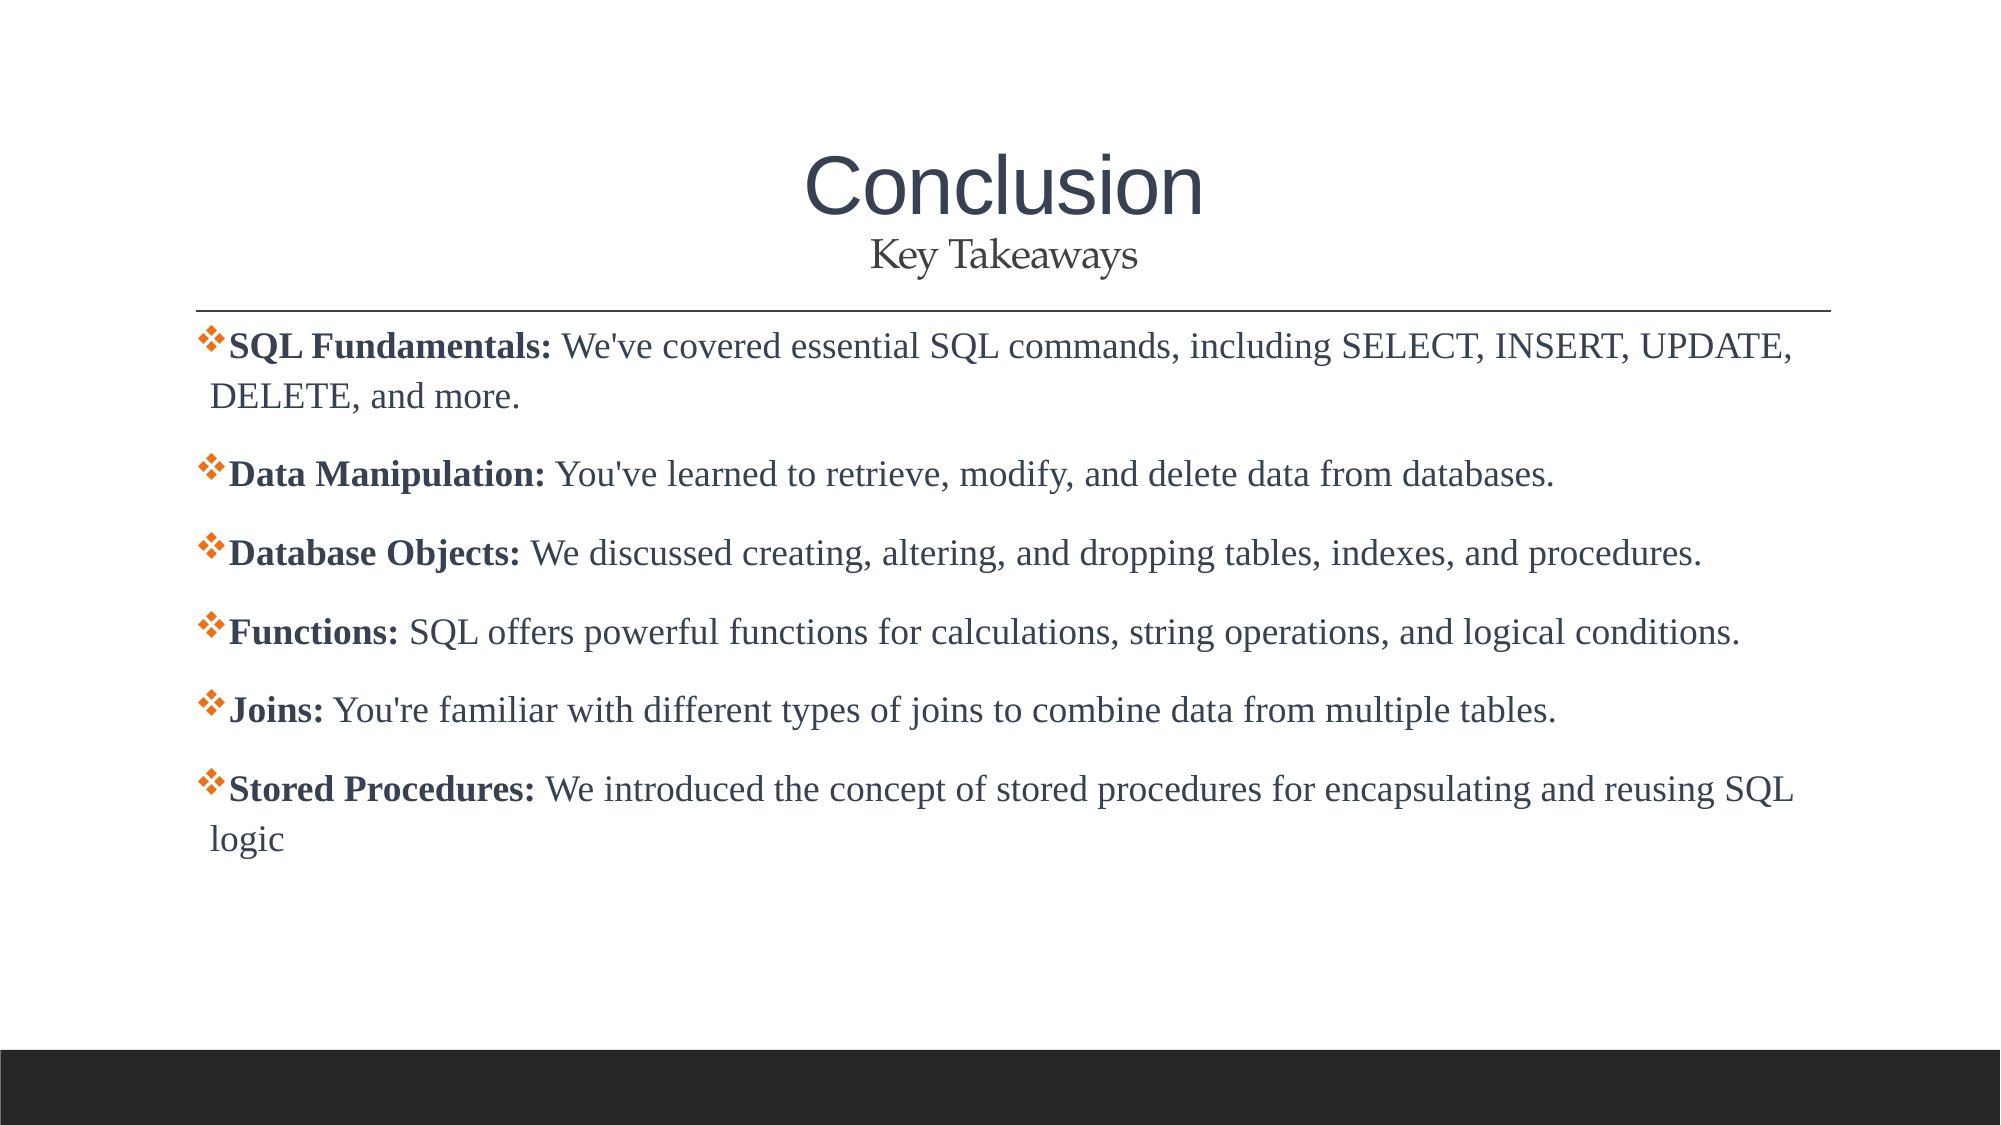

# Conclusion Key Takeaways
SQL Fundamentals: We've covered essential SQL commands, including SELECT, INSERT, UPDATE, DELETE, and more.
Data Manipulation: You've learned to retrieve, modify, and delete data from databases.
Database Objects: We discussed creating, altering, and dropping tables, indexes, and procedures.
Functions: SQL offers powerful functions for calculations, string operations, and logical conditions.
Joins: You're familiar with different types of joins to combine data from multiple tables.
Stored Procedures: We introduced the concept of stored procedures for encapsulating and reusing SQL logic